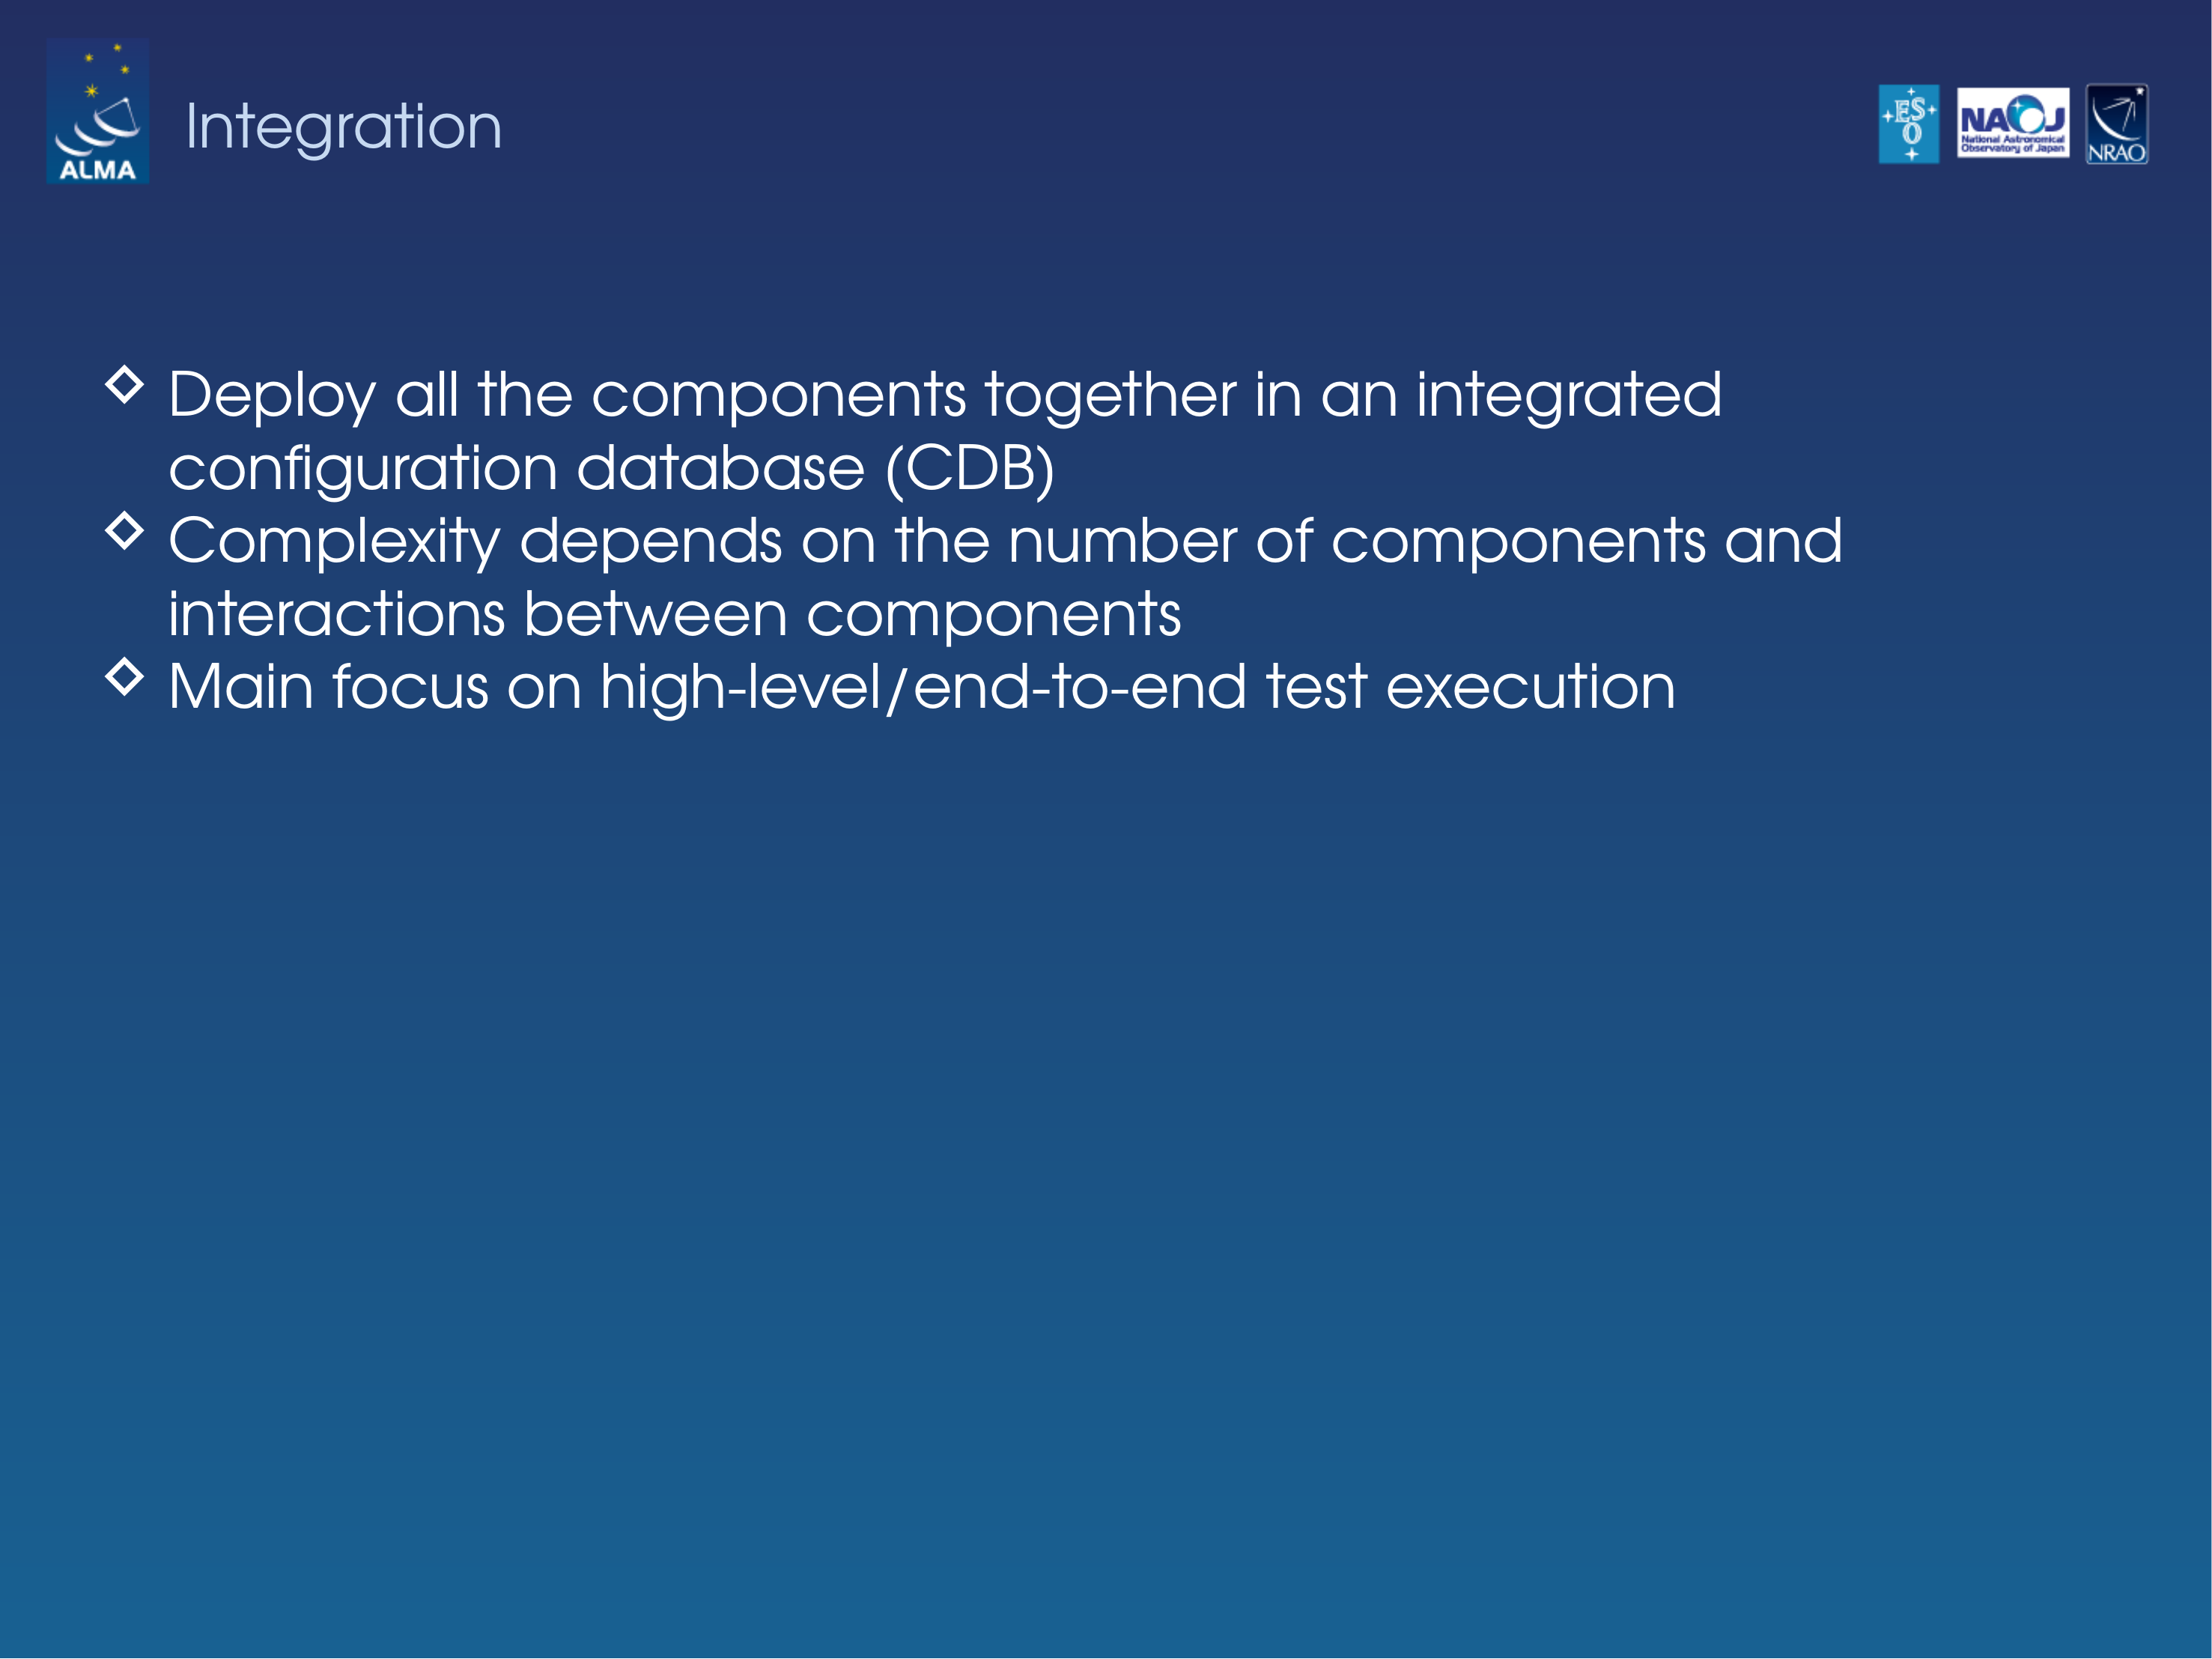

# Integration
Deploy all the components together in an integrated configuration database (CDB)
Complexity depends on the number of components and interactions between components
Main focus on high-level/end-to-end test execution